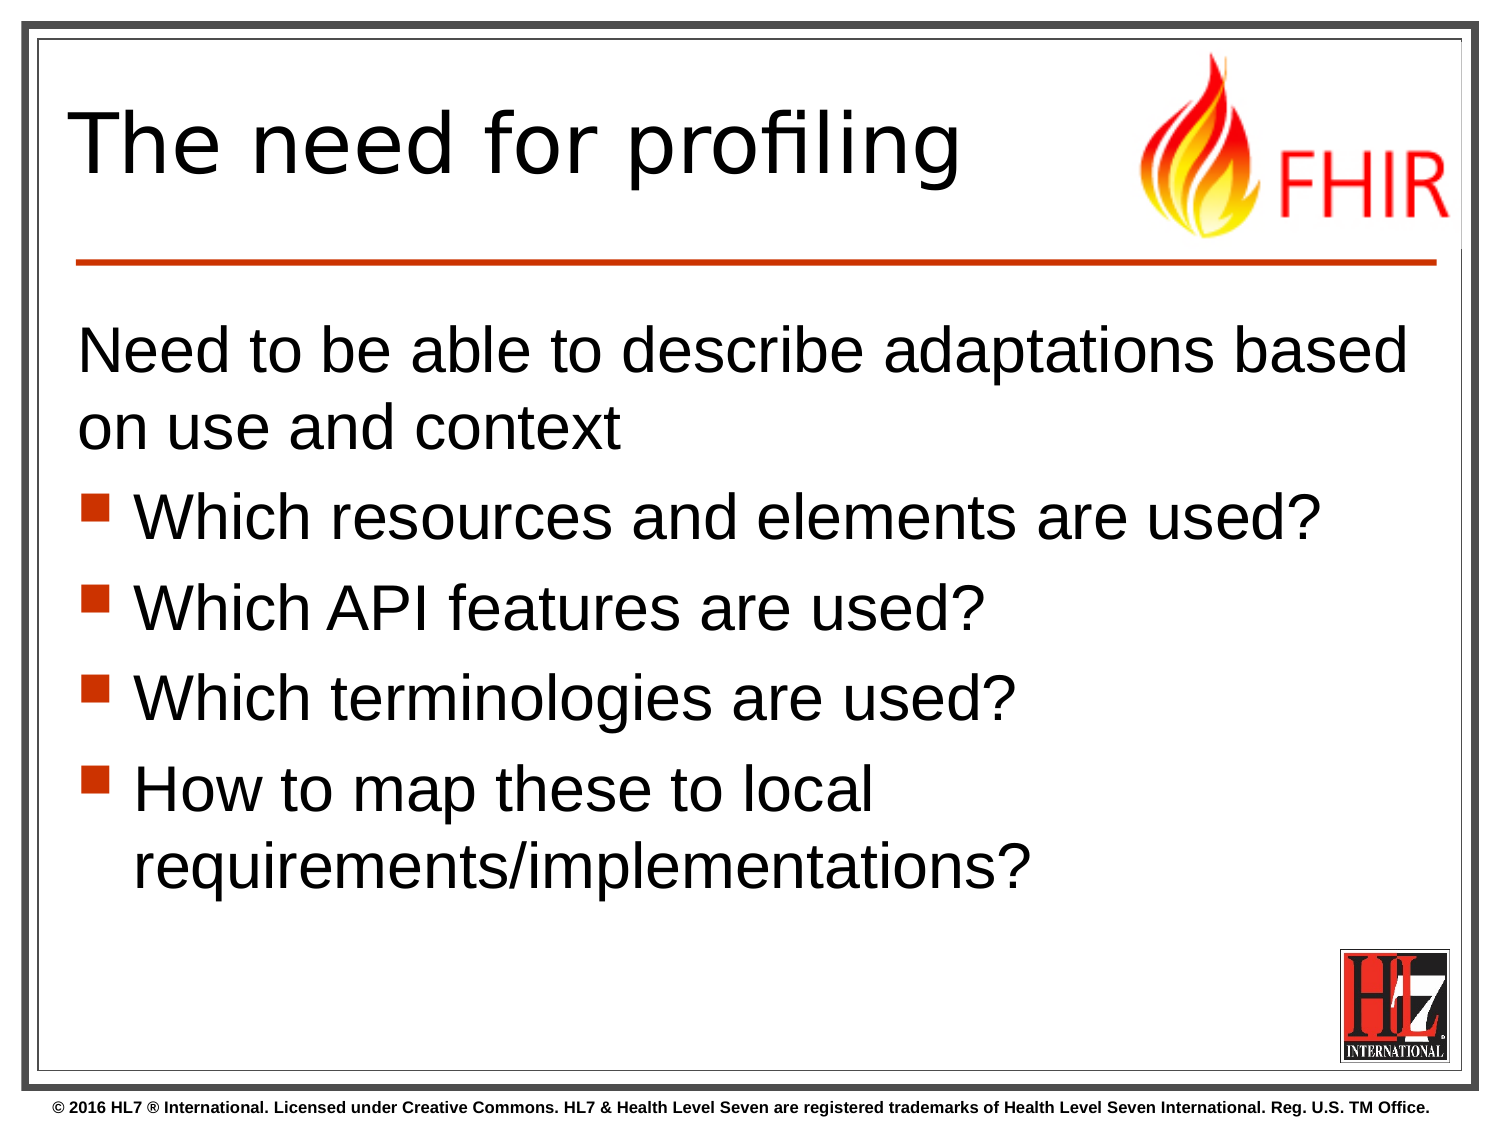

# The need for profiling
Need to be able to describe adaptations based on use and context
Which resources and elements are used?
Which API features are used?
Which terminologies are used?
How to map these to local requirements/implementations?